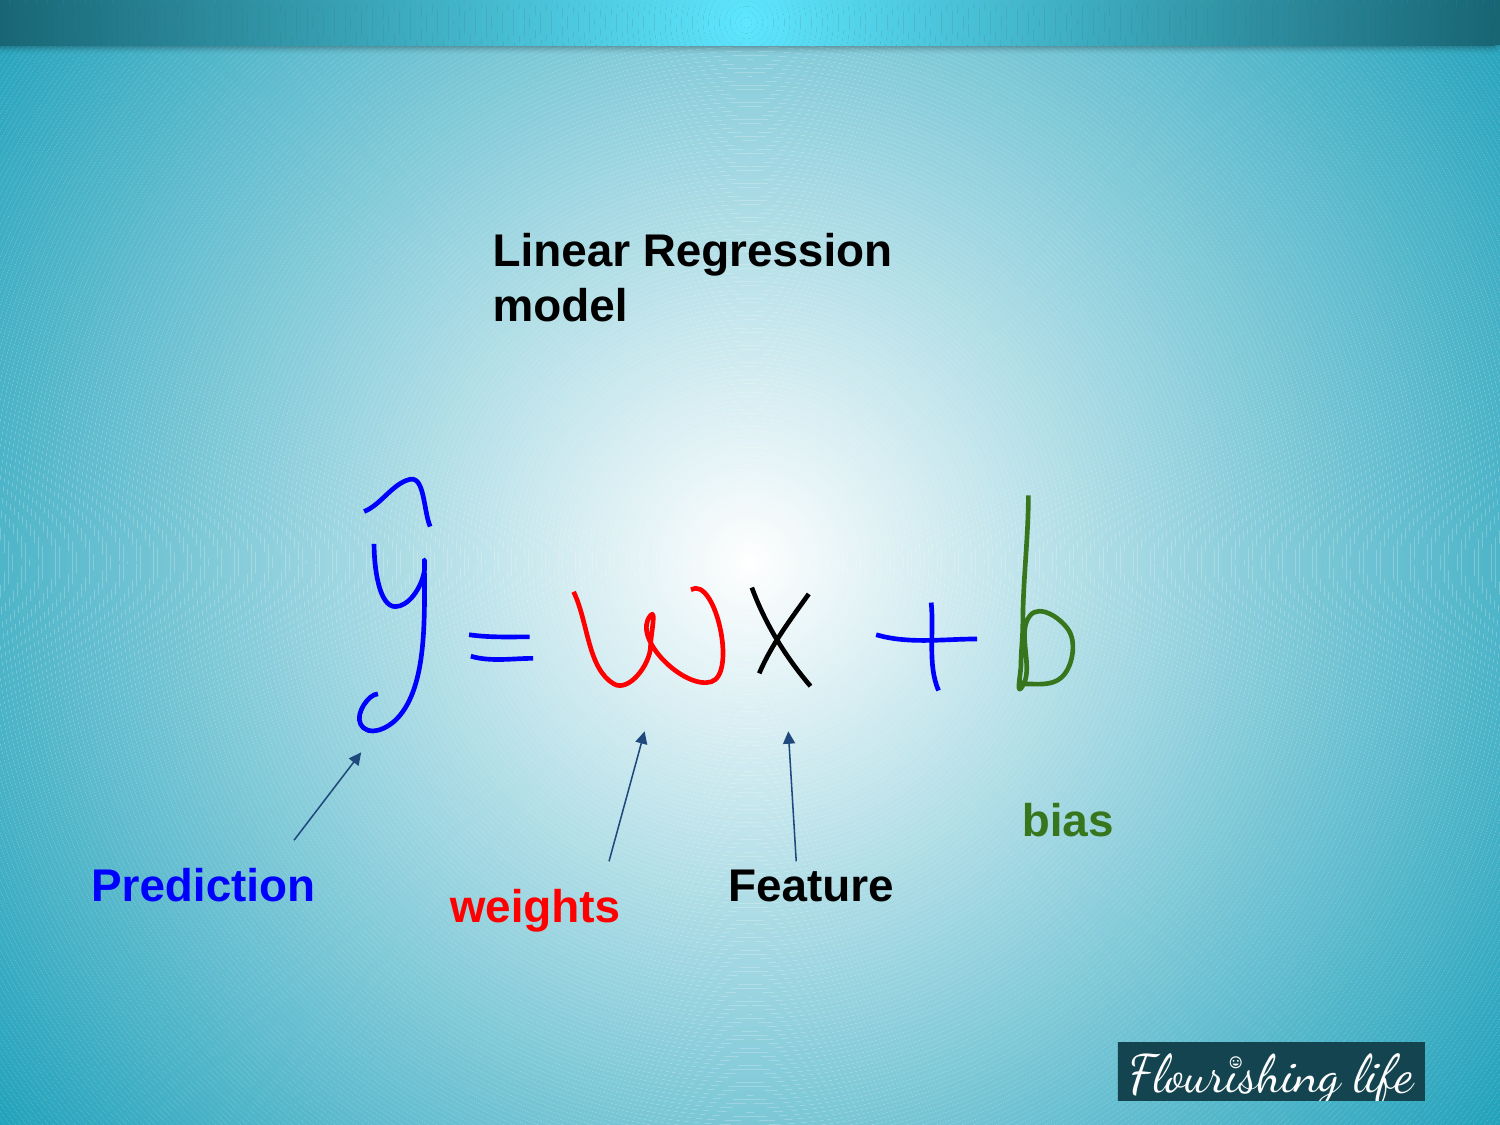

Linear Regression model

bias
Prediction
Feature
weights